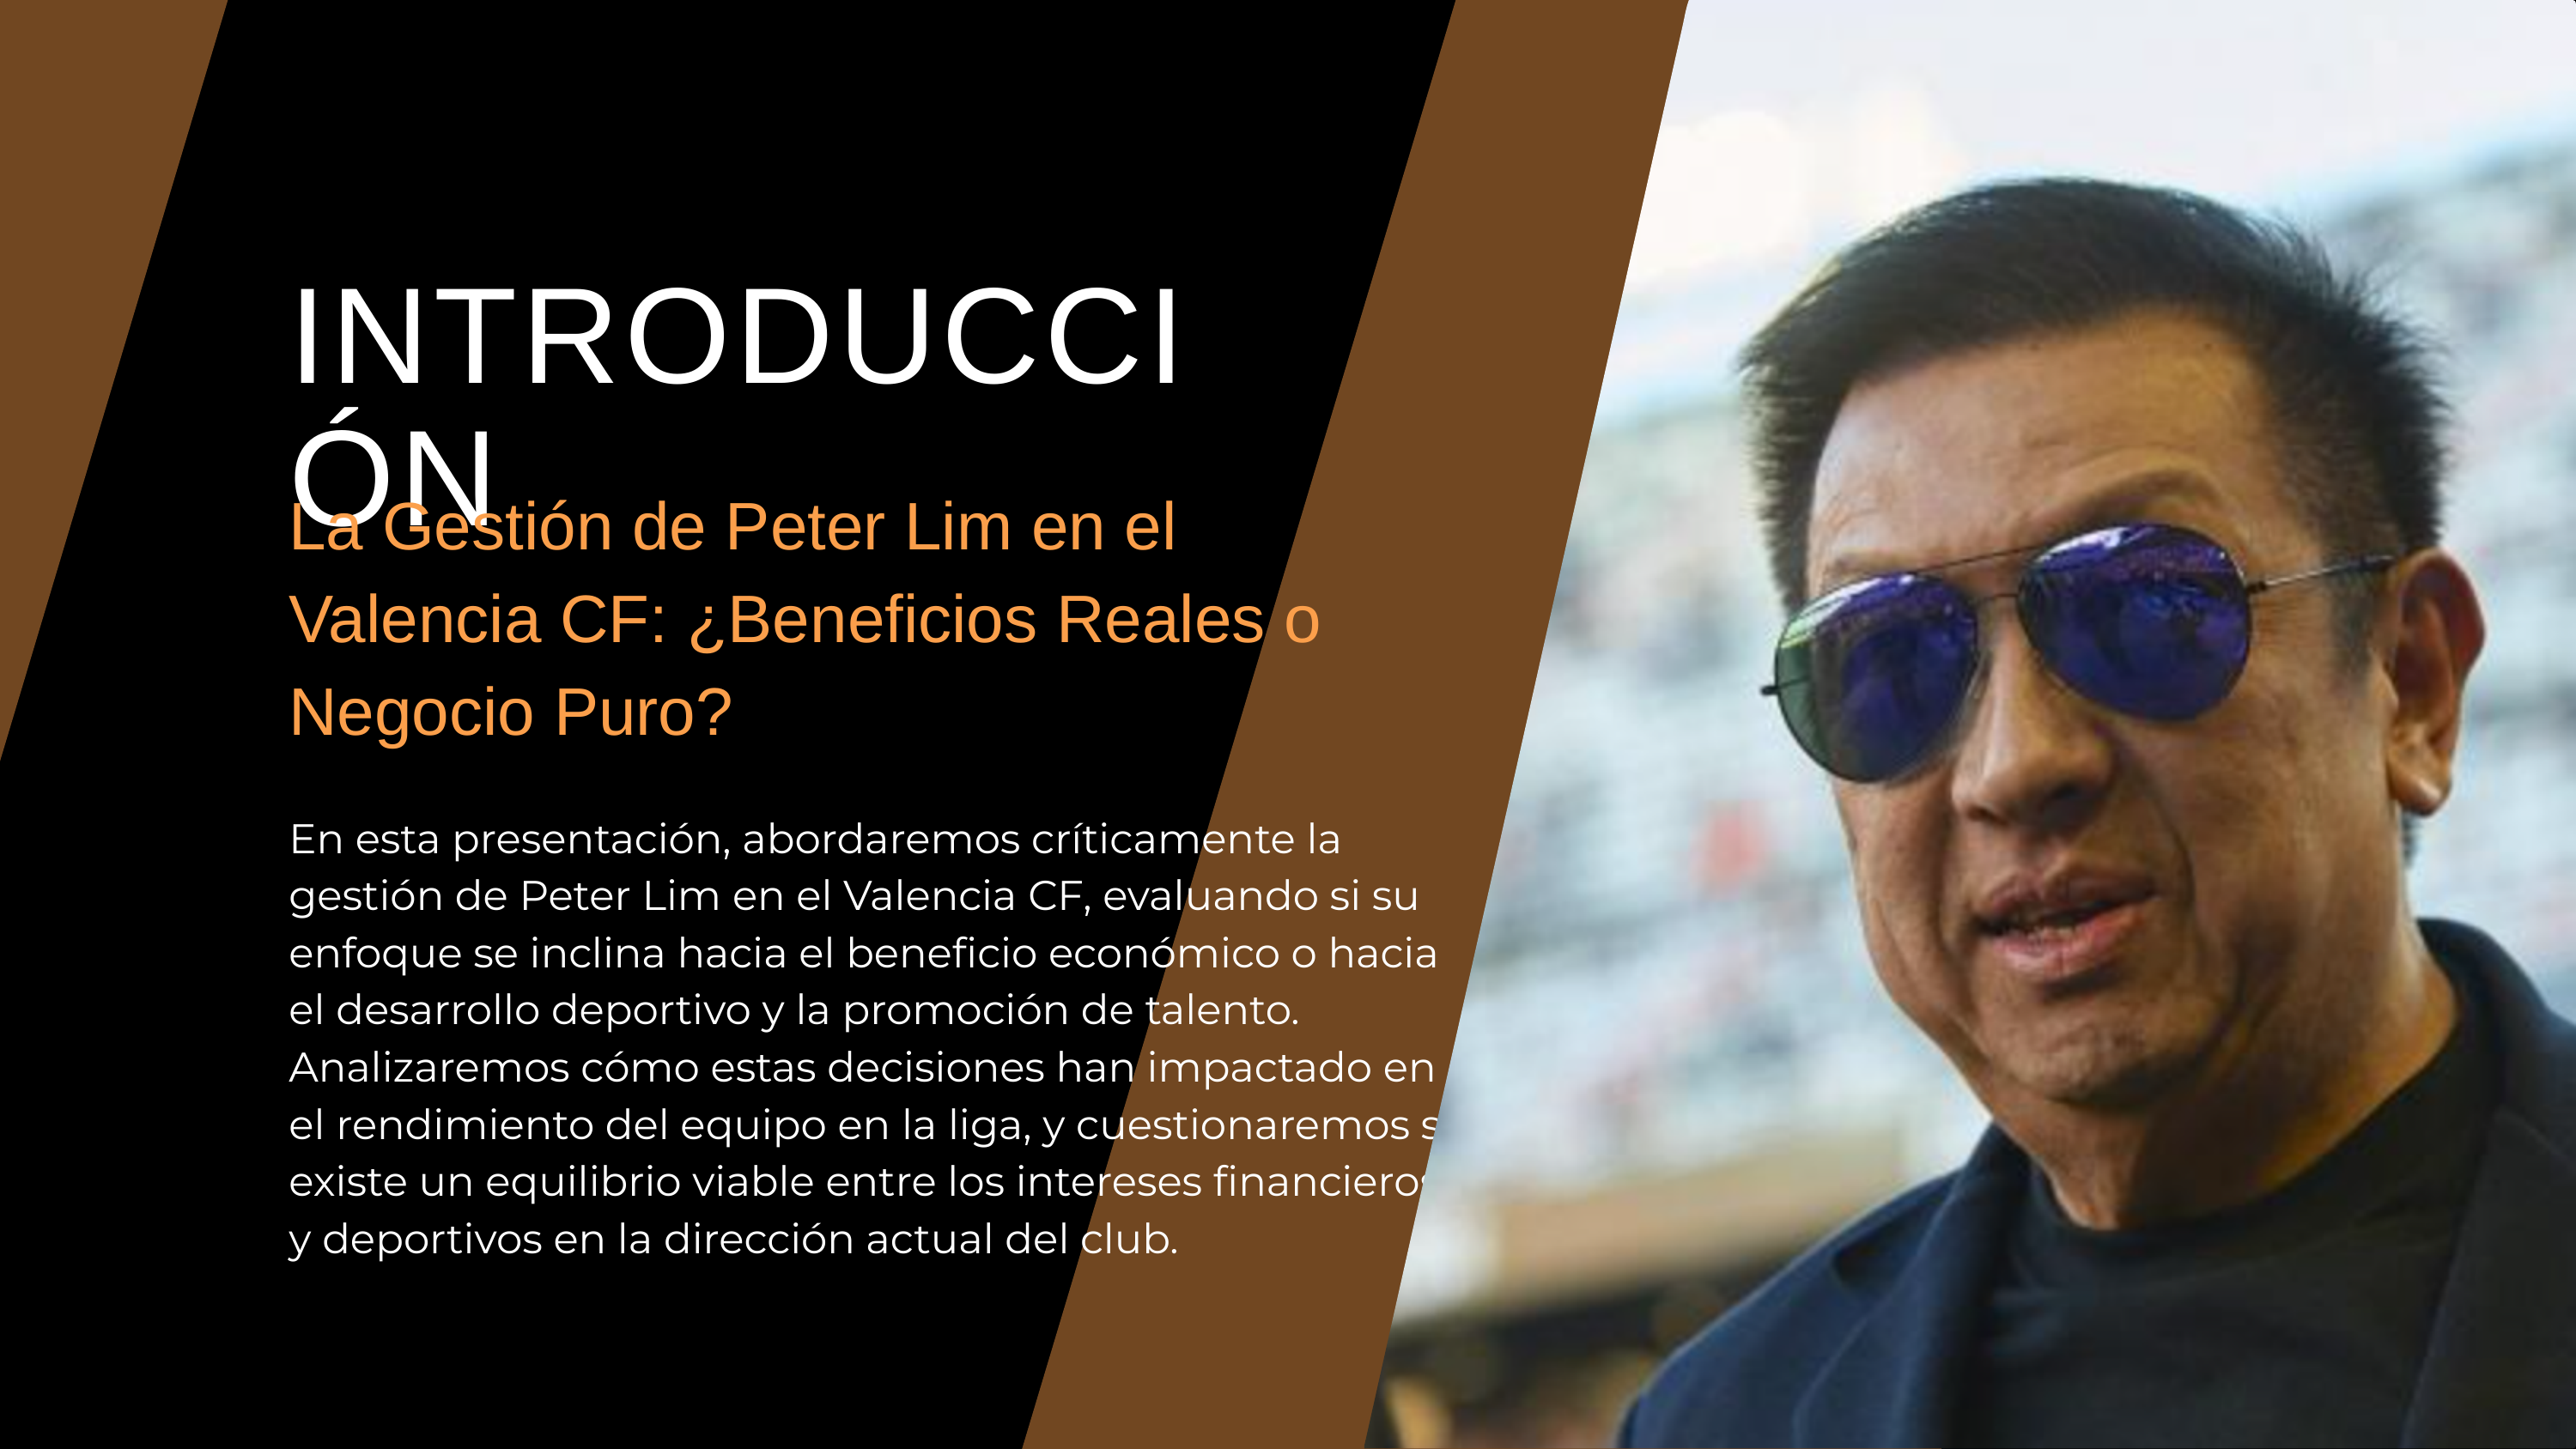

INTRODUCCIÓN

La Gestión de Peter Lim en el Valencia CF: ¿Beneficios Reales o Negocio Puro?
En esta presentación, abordaremos críticamente la gestión de Peter Lim en el Valencia CF, evaluando si su enfoque se inclina hacia el beneficio económico o hacia el desarrollo deportivo y la promoción de talento. Analizaremos cómo estas decisiones han impactado en el rendimiento del equipo en la liga, y cuestionaremos si existe un equilibrio viable entre los intereses financieros y deportivos en la dirección actual del club.